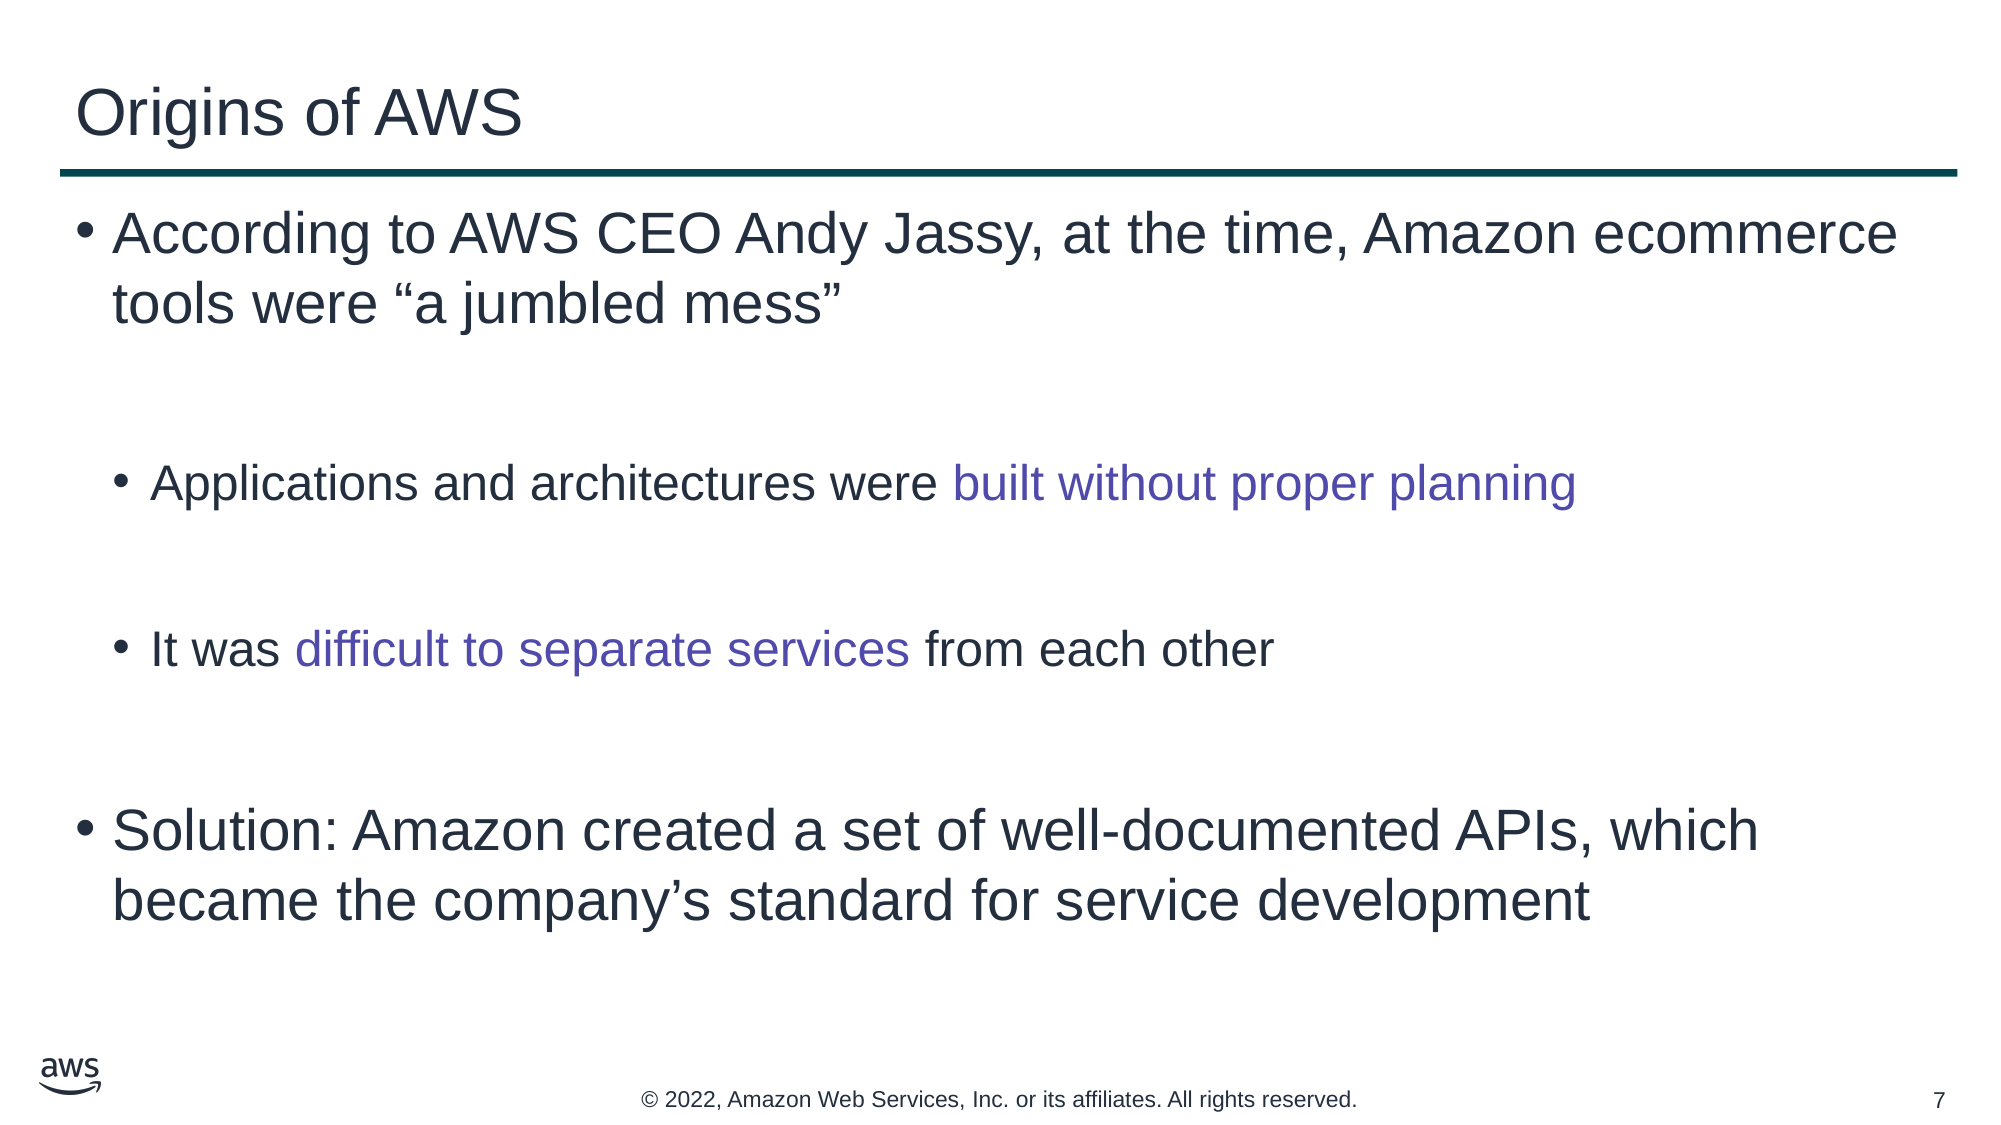

# Origins of AWS
According to AWS CEO Andy Jassy, at the time, Amazon ecommerce tools were “a jumbled mess”

Applications and architectures were built without proper planning

It was difficult to separate services from each other

Solution: Amazon created a set of well-documented APIs, which became the company’s standard for service development
7